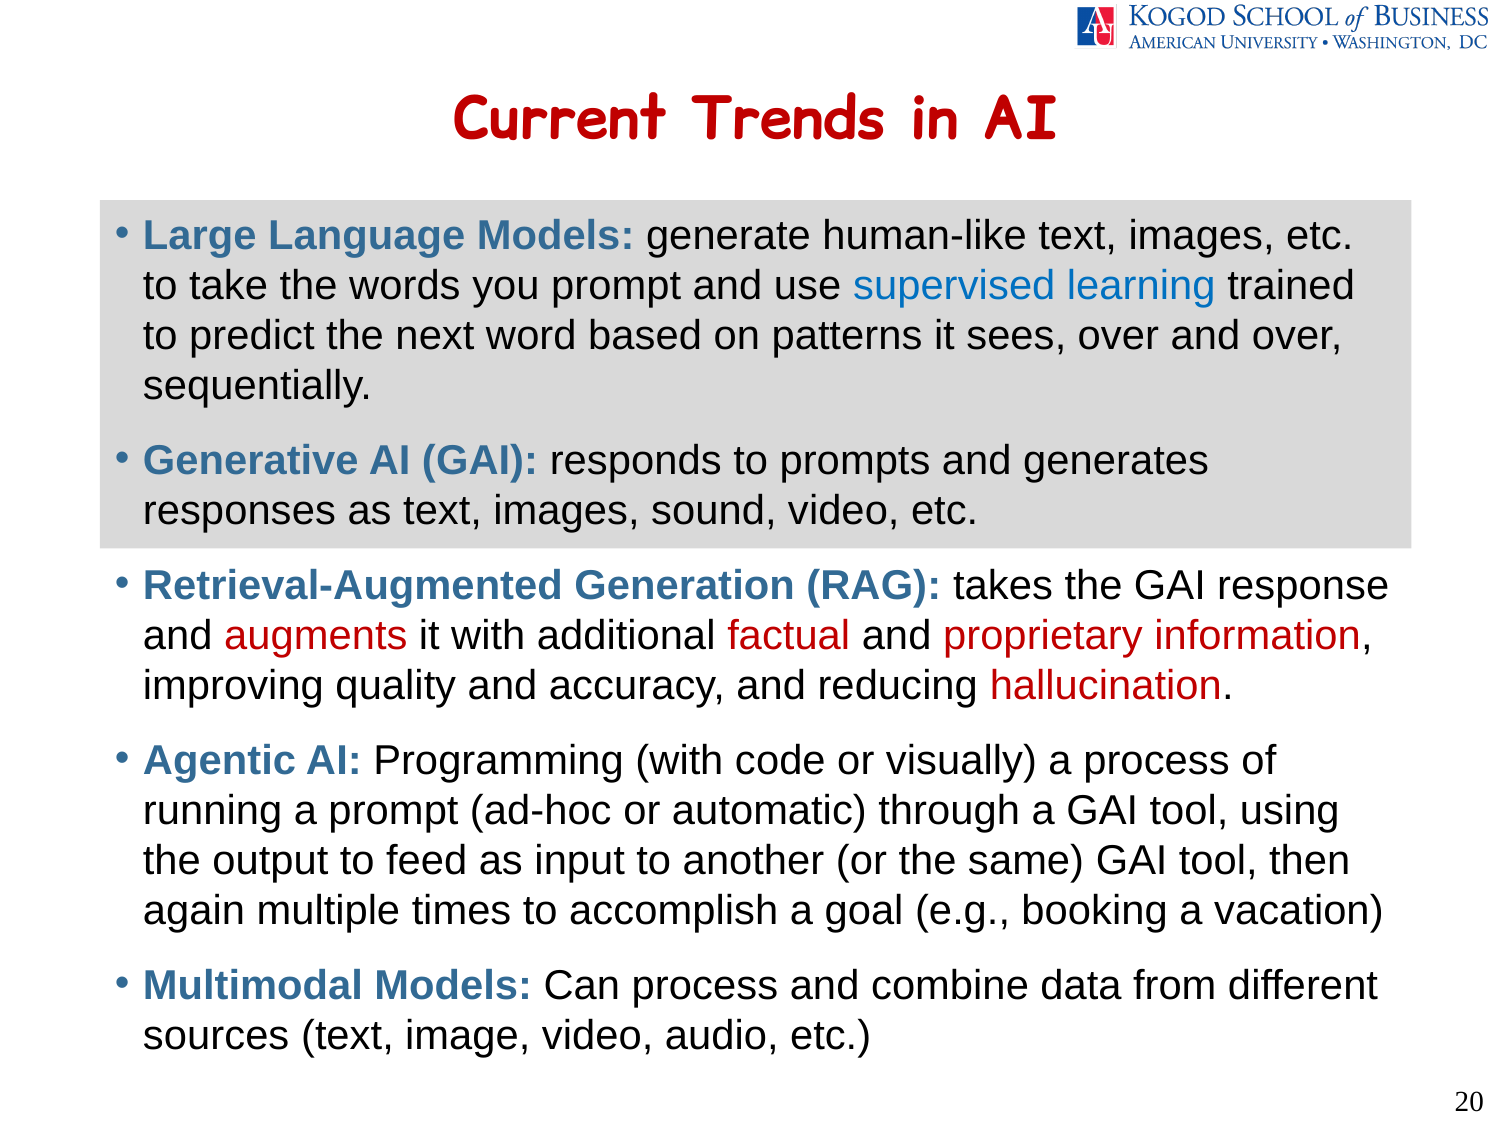

Current Trends in AI

Large Language Models: generate human-like text, images, etc. to take the words you prompt and use supervised learning trained to predict the next word based on patterns it sees, over and over, sequentially.
Generative AI (GAI): responds to prompts and generates responses as text, images, sound, video, etc.
Retrieval-Augmented Generation (RAG): takes the GAI response and augments it with additional factual and proprietary information, improving quality and accuracy, and reducing hallucination.
Agentic AI: Programming (with code or visually) a process of running a prompt (ad-hoc or automatic) through a GAI tool, using the output to feed as input to another (or the same) GAI tool, then again multiple times to accomplish a goal (e.g., booking a vacation)
Multimodal Models: Can process and combine data from different sources (text, image, video, audio, etc.)
20